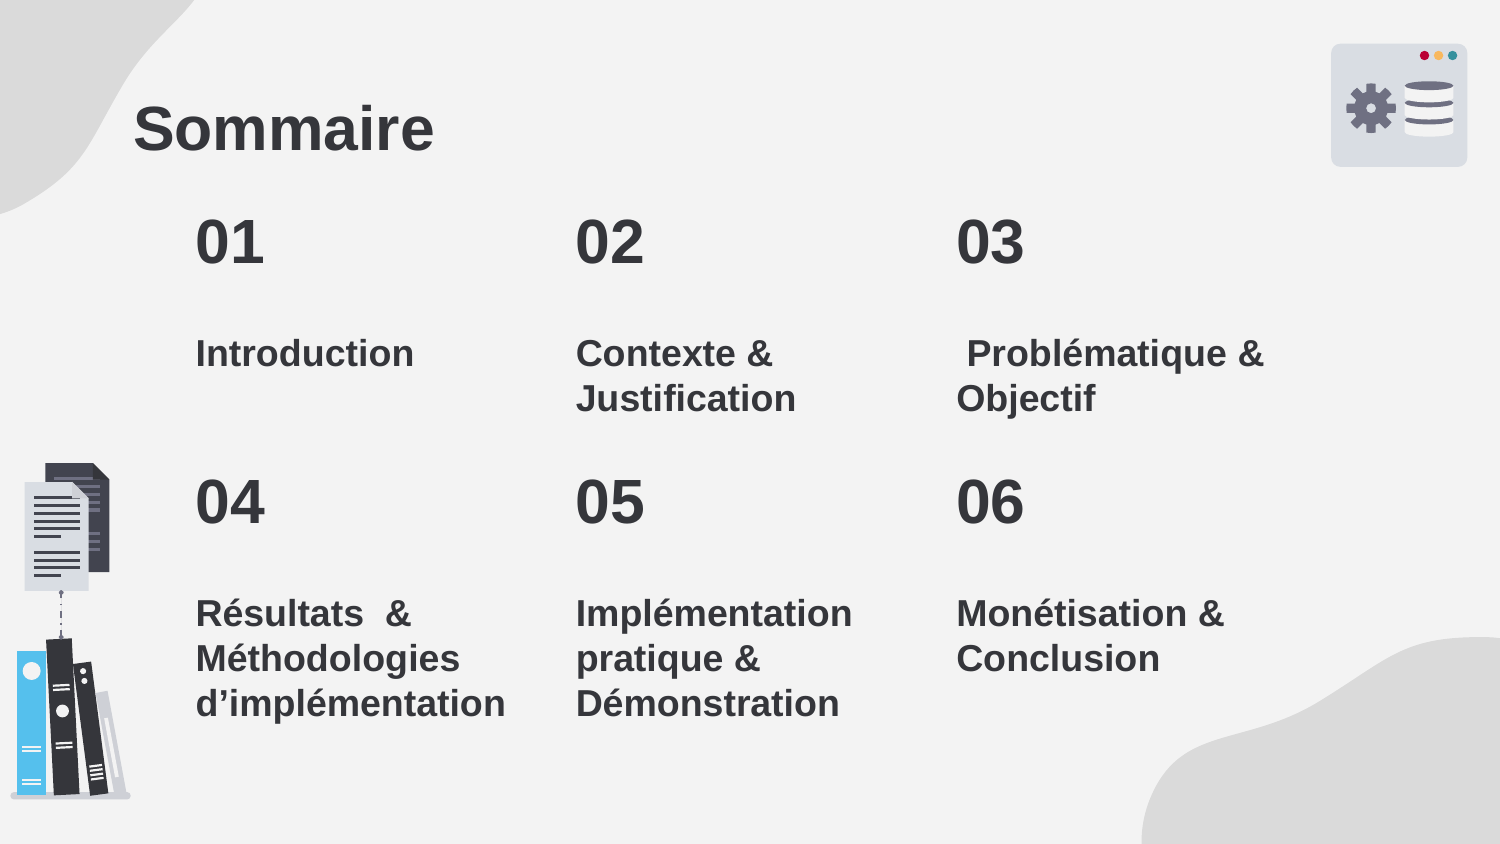

# Sommaire
01
02
03
Introduction
Contexte & Justification
 Problématique & Objectif
04
05
06
Résultats  & Méthodologies d’implémentation
Implémentation pratique & Démonstration
Monétisation & Conclusion